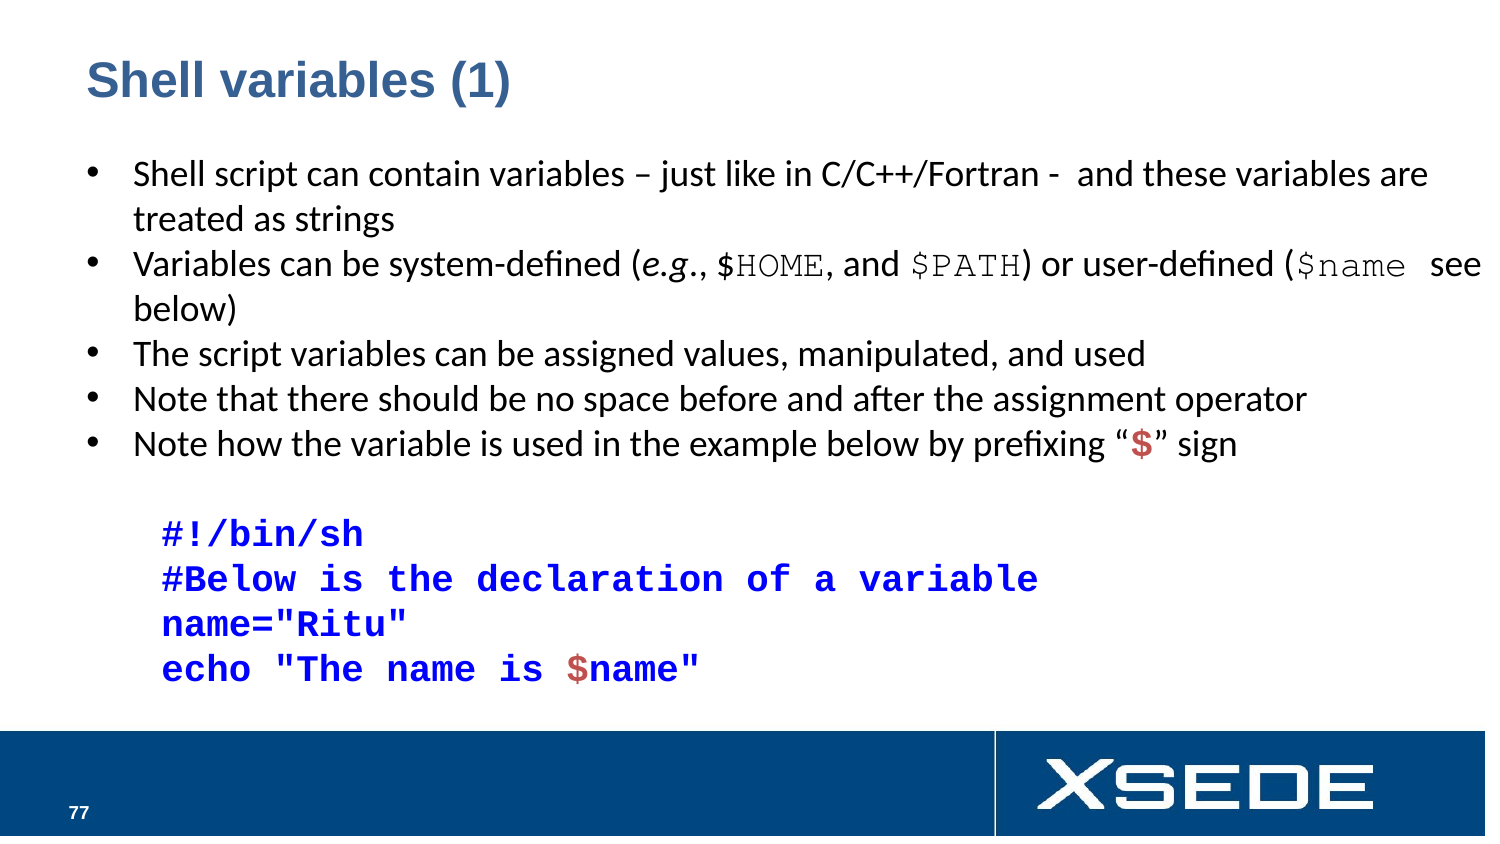

# Shell variables (1)
Shell script can contain variables – just like in C/C++/Fortran -  and these variables are treated as strings
Variables can be system-defined (e.g., $HOME, and $PATH) or user-defined ($name see below)
The script variables can be assigned values, manipulated, and used
Note that there should be no space before and after the assignment operator
Note how the variable is used in the example below by prefixing “$” sign

#!/bin/sh
#Below is the declaration of a variable
name="Ritu"
echo "The name is $name"
77